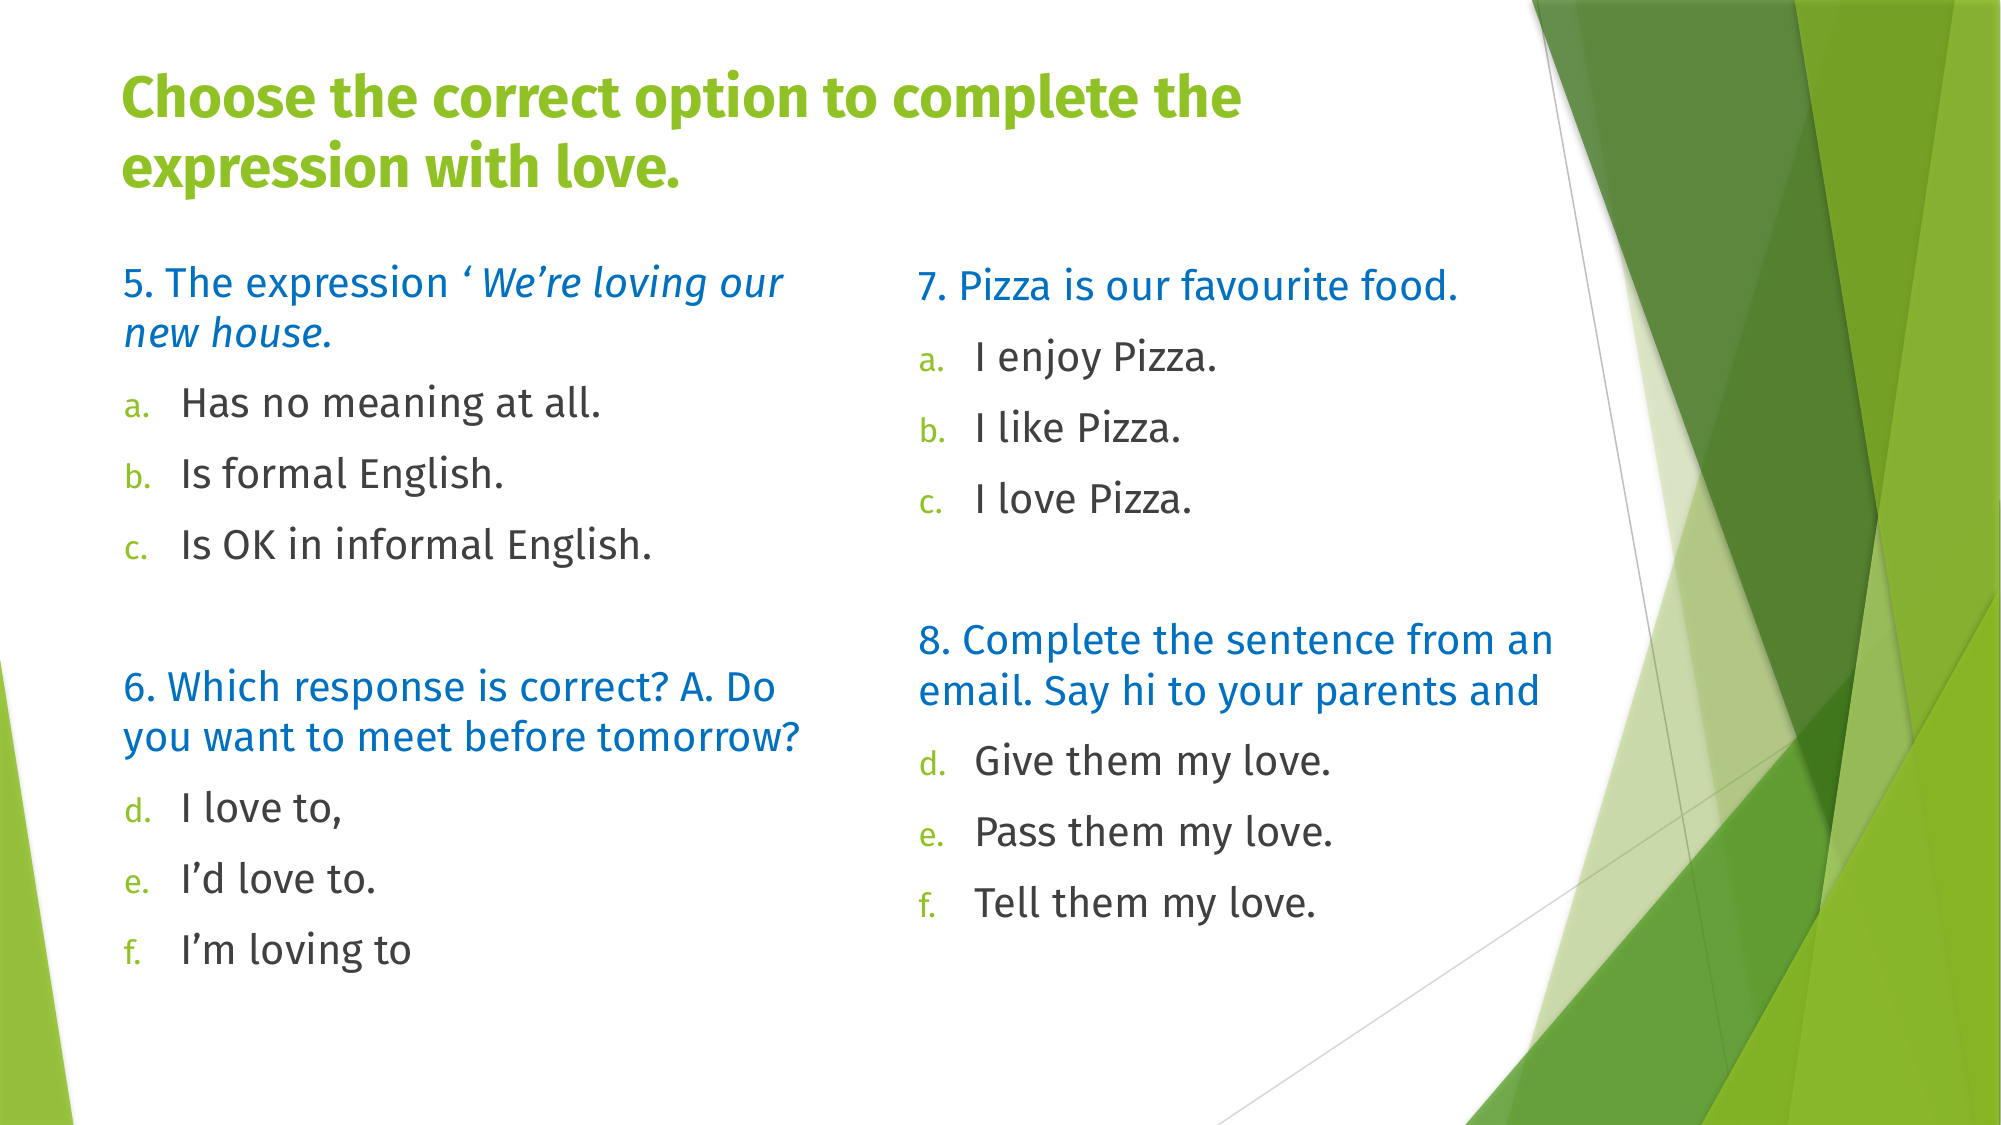

Choose the correct option to complete the expression with love.
5. The expression ‘ We’re loving our new house.
Has no meaning at all.
Is formal English.
Is OK in informal English.

6. Which response is correct? A. Do you want to meet before tomorrow?
I love to,
I’d love to.
I’m loving to
7. Pizza is our favourite food.
I enjoy Pizza.
I like Pizza.
I love Pizza.

8. Complete the sentence from an email. Say hi to your parents and
Give them my love.
Pass them my love.
Tell them my love.